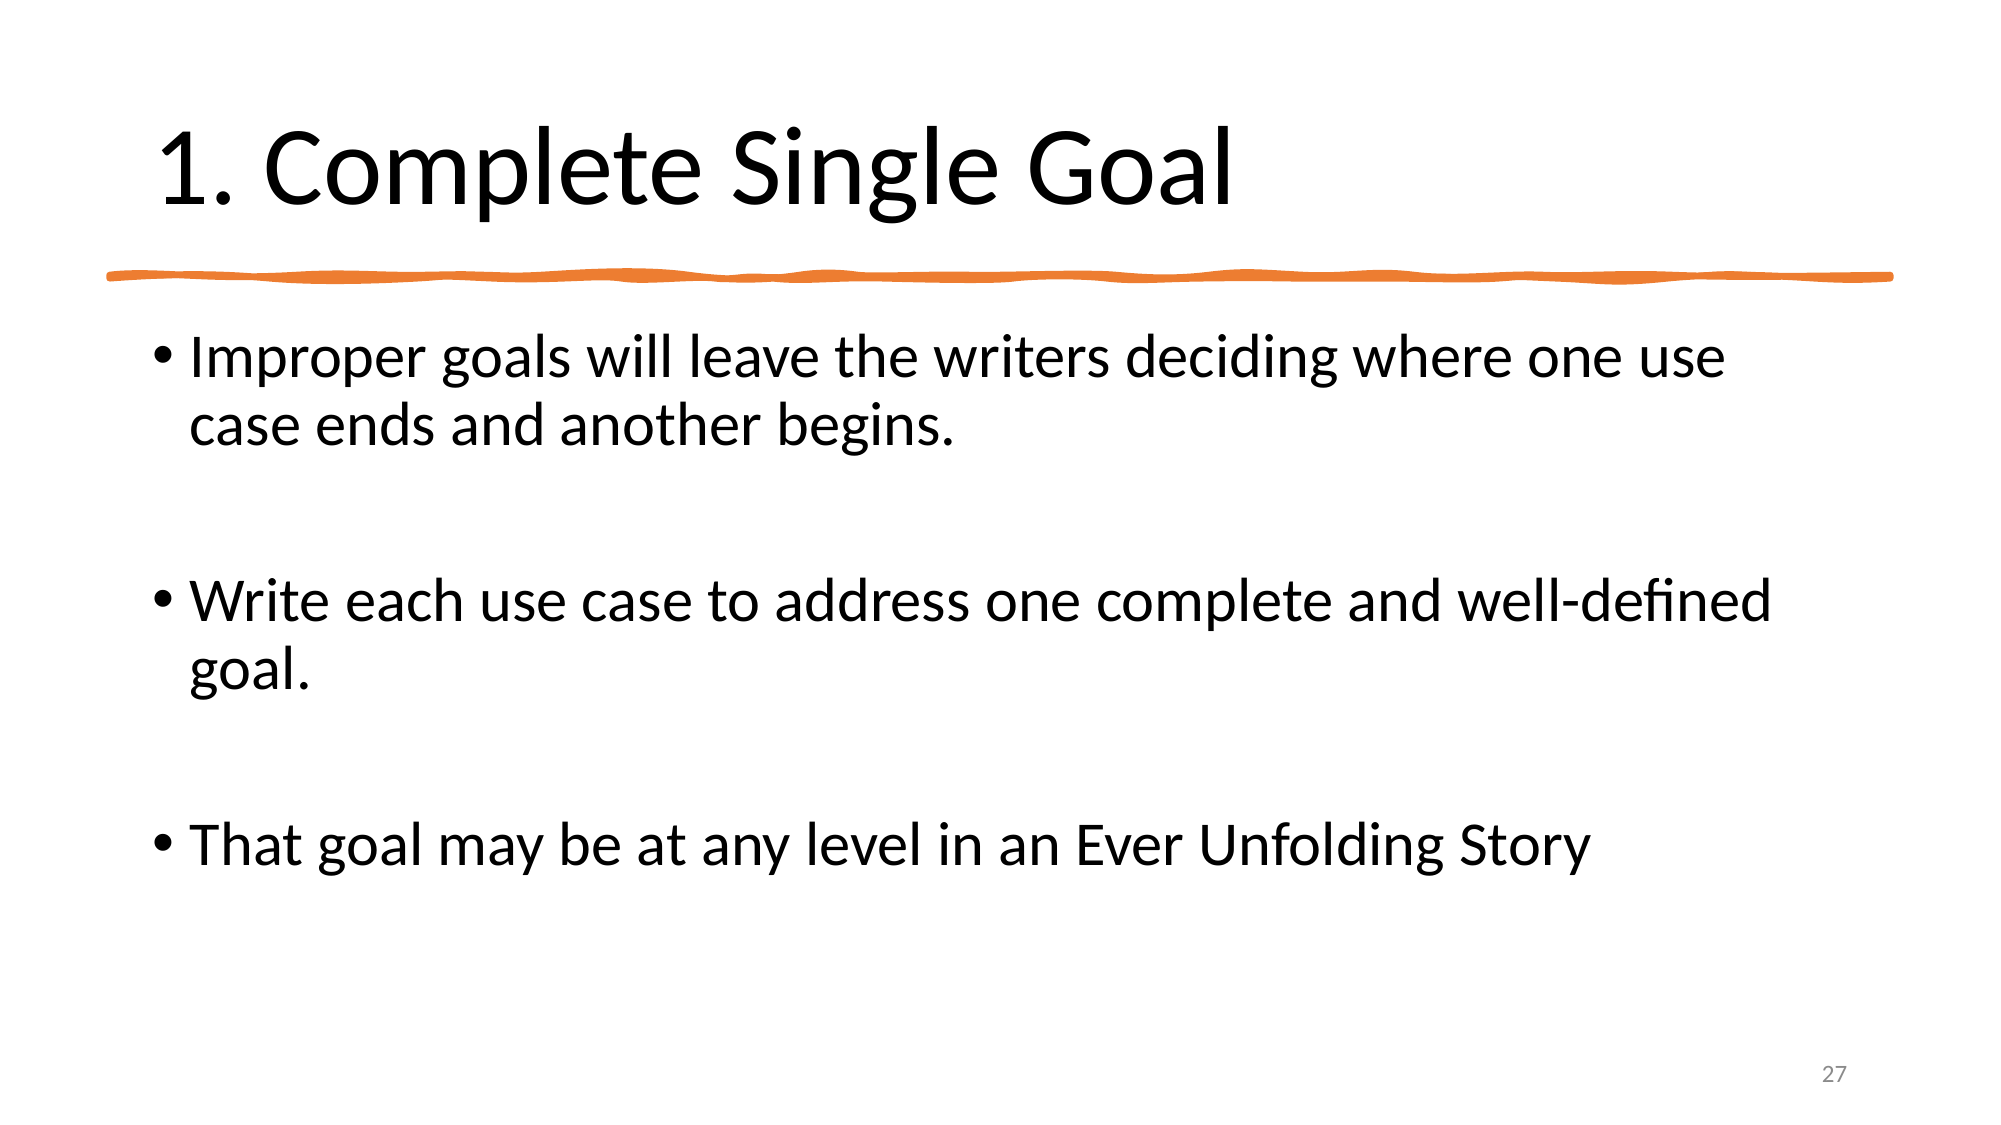

# 1. Complete Single Goal

Improper goals will leave the writers deciding where one use case ends and another begins.

Write each use case to address one complete and well-defined goal.

That goal may be at any level in an Ever Unfolding Story
27